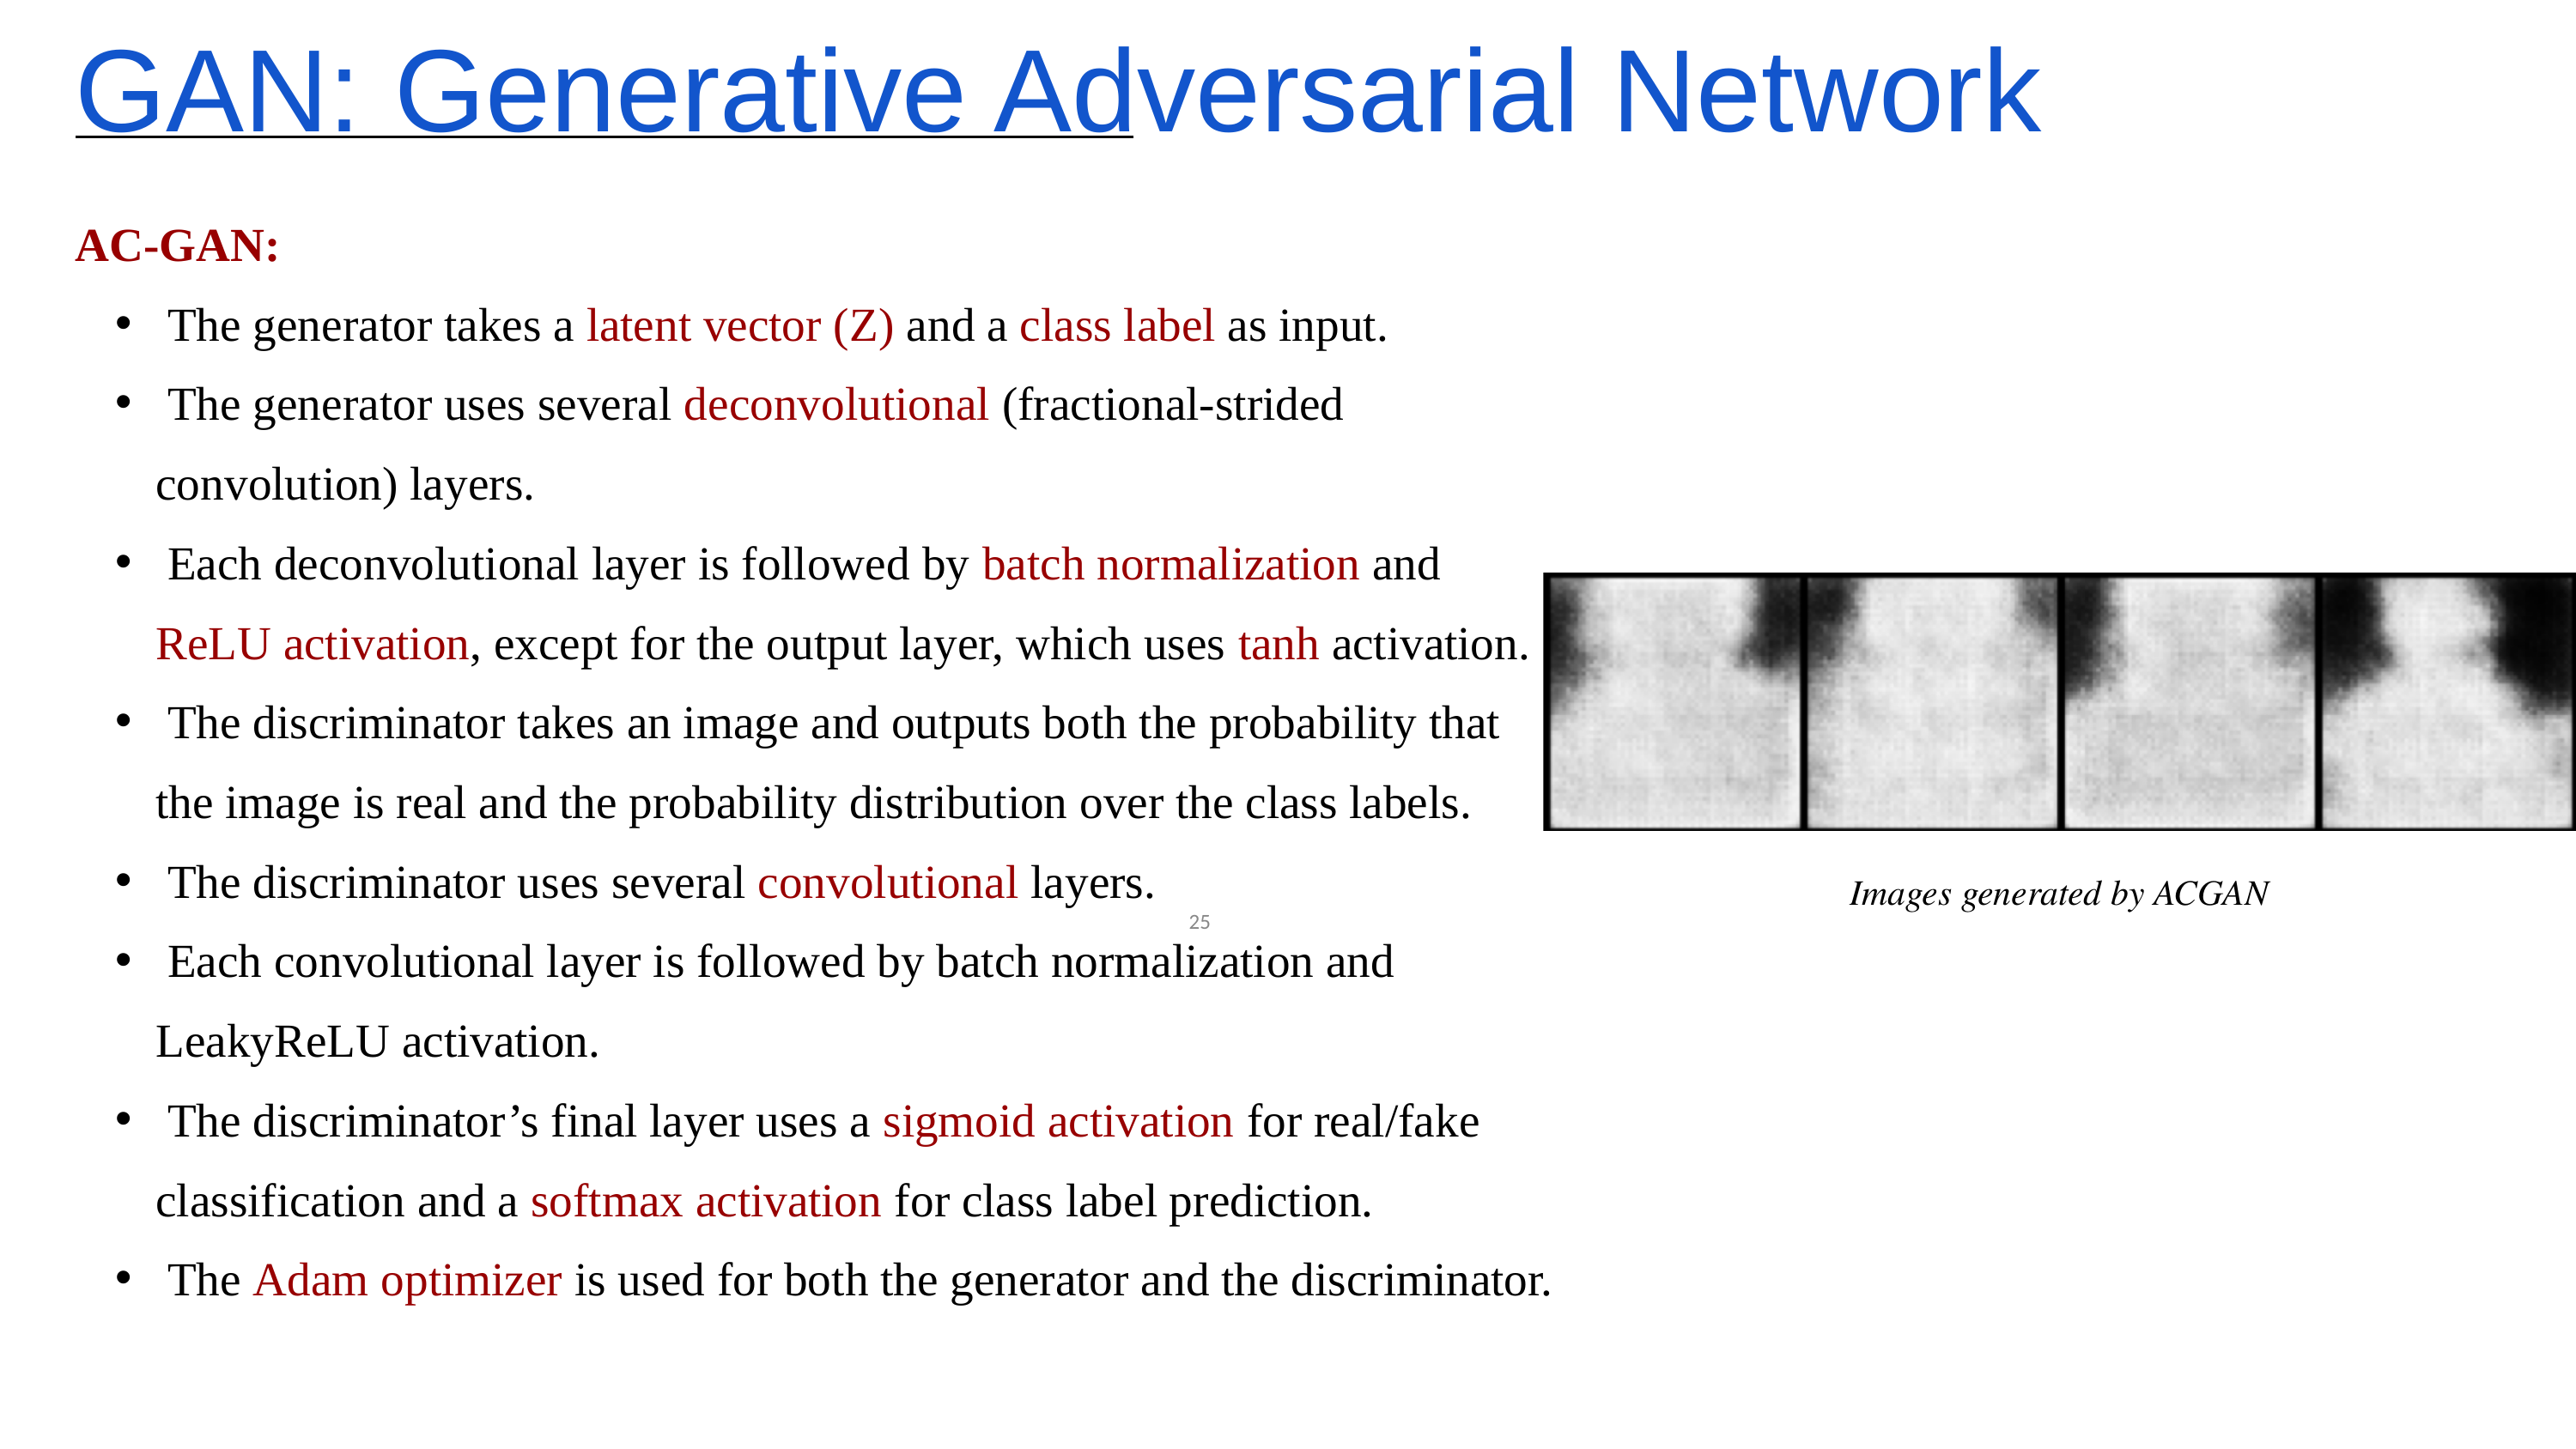

GAN: Generative Adversarial Network
AC-GAN:
 The generator takes a latent vector (Z) and a class label as input.
 The generator uses several deconvolutional (fractional-strided convolution) layers.
 Each deconvolutional layer is followed by batch normalization and ReLU activation, except for the output layer, which uses tanh activation.
 The discriminator takes an image and outputs both the probability that the image is real and the probability distribution over the class labels.
 The discriminator uses several convolutional layers.
 Each convolutional layer is followed by batch normalization and LeakyReLU activation.
 The discriminator’s final layer uses a sigmoid activation for real/fake classification and a softmax activation for class label prediction.
 The Adam optimizer is used for both the generator and the discriminator.

Images generated by ACGAN
25